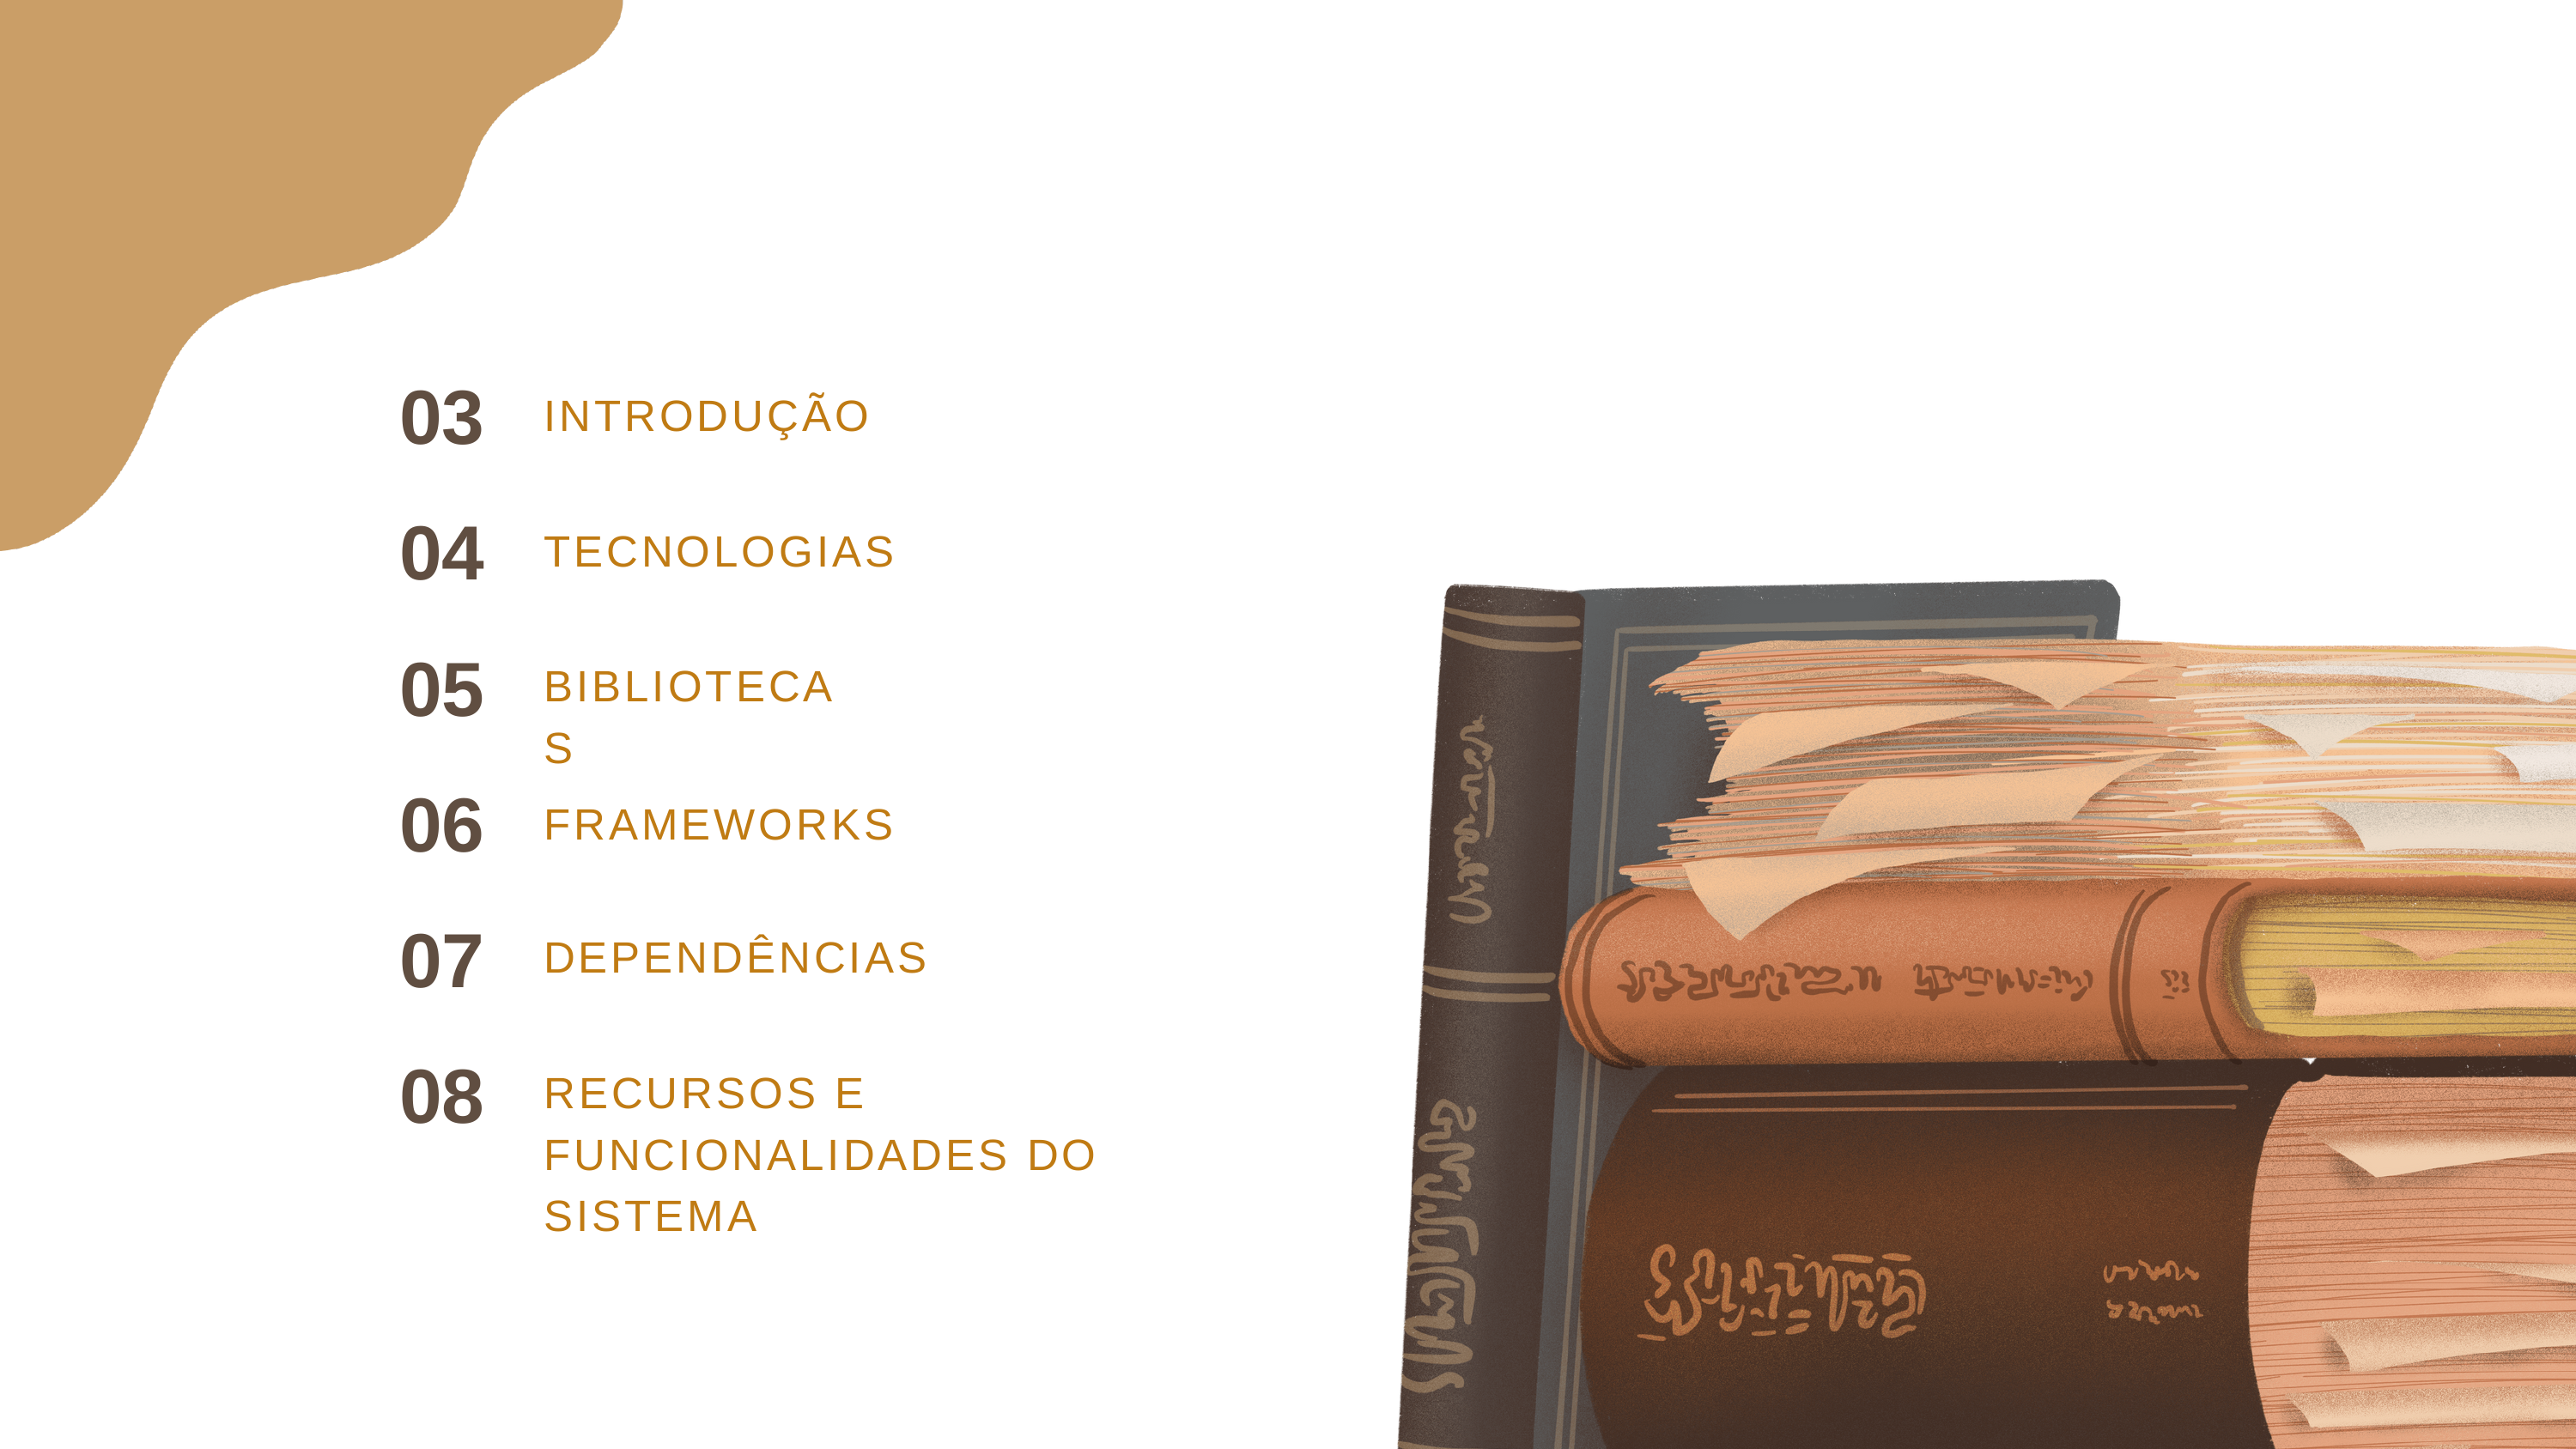

03
INTRODUÇÃO
04
TECNOLOGIAS

05
BIBLIOTECAS
06
FRAMEWORKS
07
DEPENDÊNCIAS
08
RECURSOS E FUNCIONALIDADES DO SISTEMA